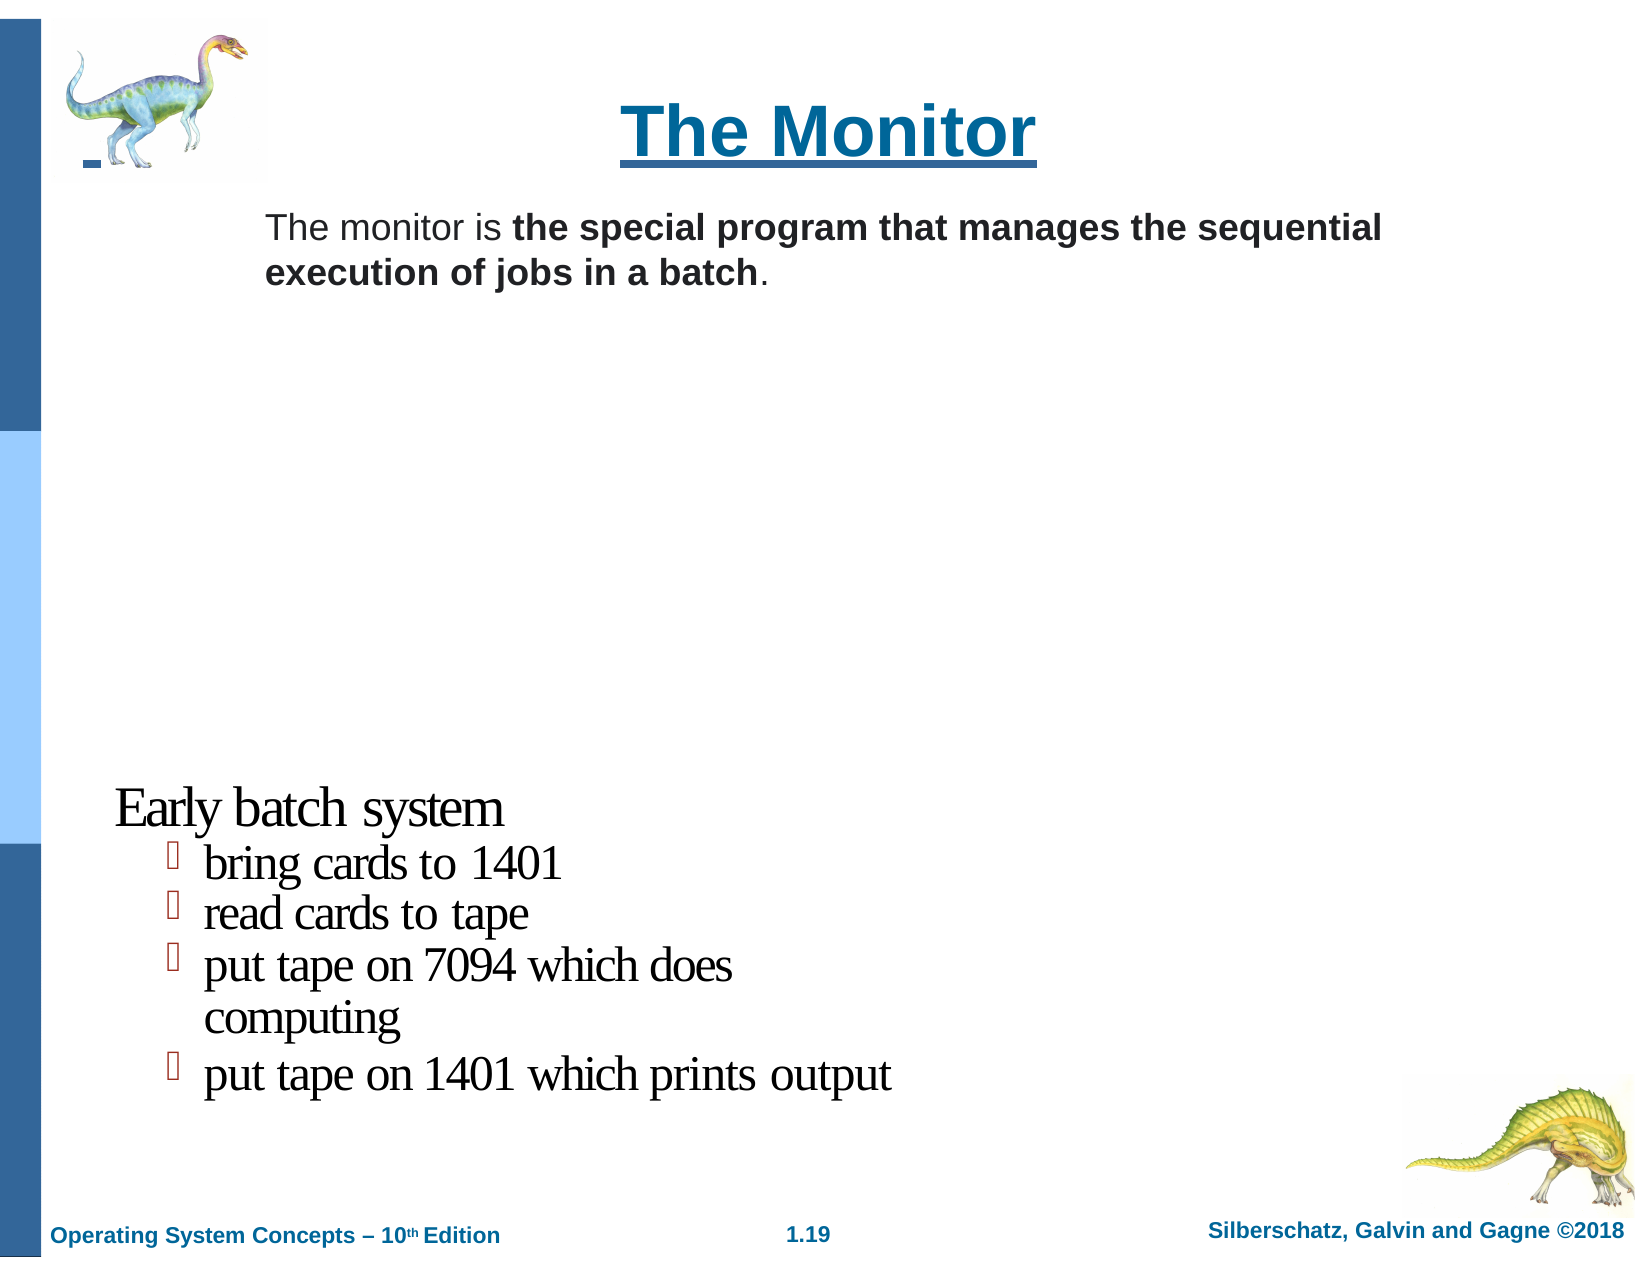

# The Monitor
The monitor is the special program that manages the sequential execution of jobs in a batch.

Early batch system
bring cards to 1401
read cards to tape
put tape on 7094 which does computing
put tape on 1401 which prints output

Silberschatz, Galvin and Gagne ©2018
1.19
Operating System Concepts – 10th Edition